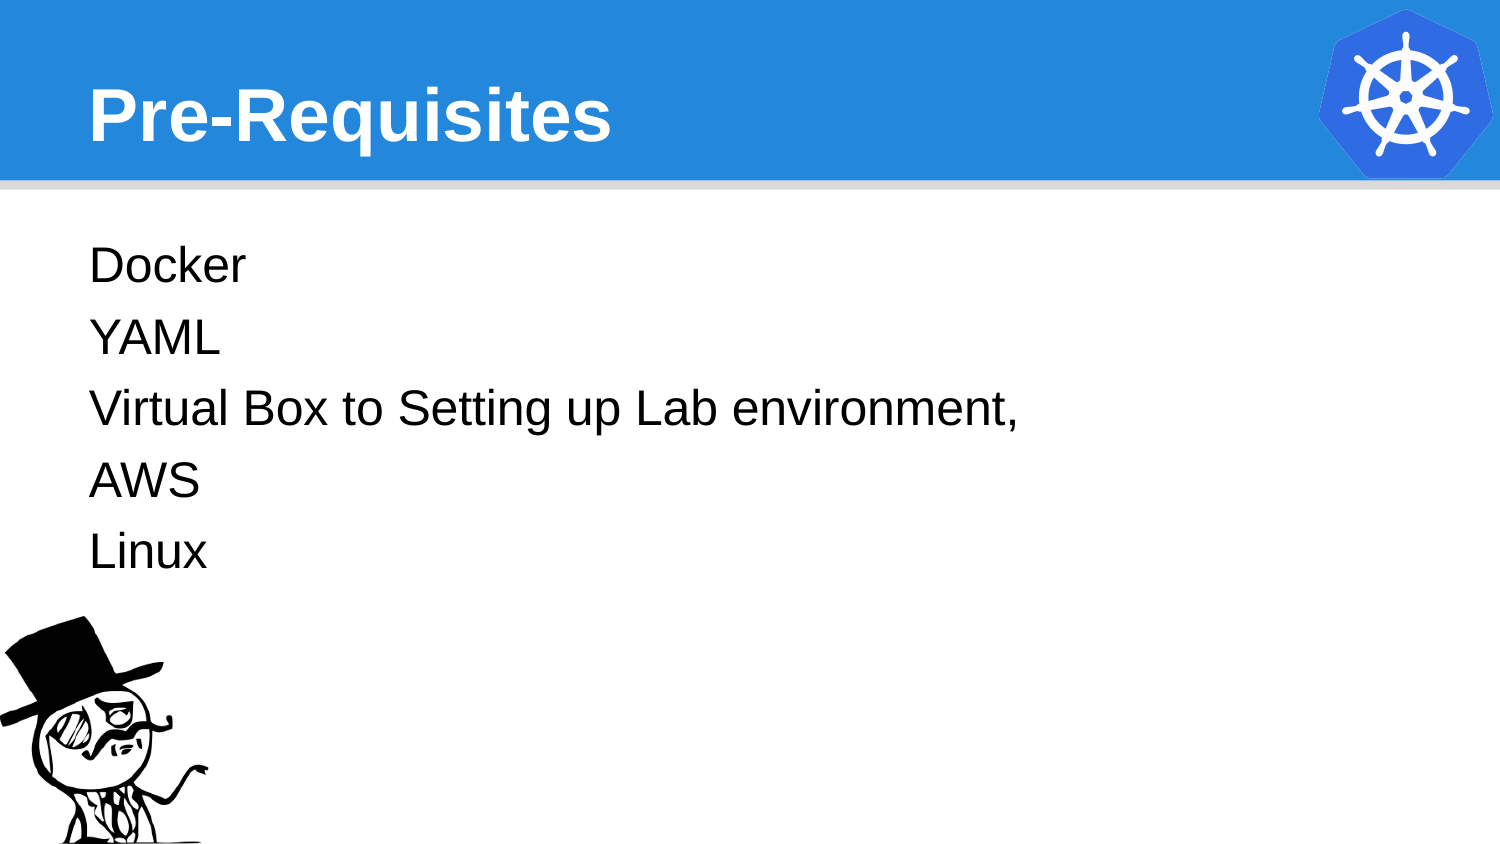

# Pre-Requisites
Docker
YAML
Virtual Box to Setting up Lab environment,
AWS
Linux